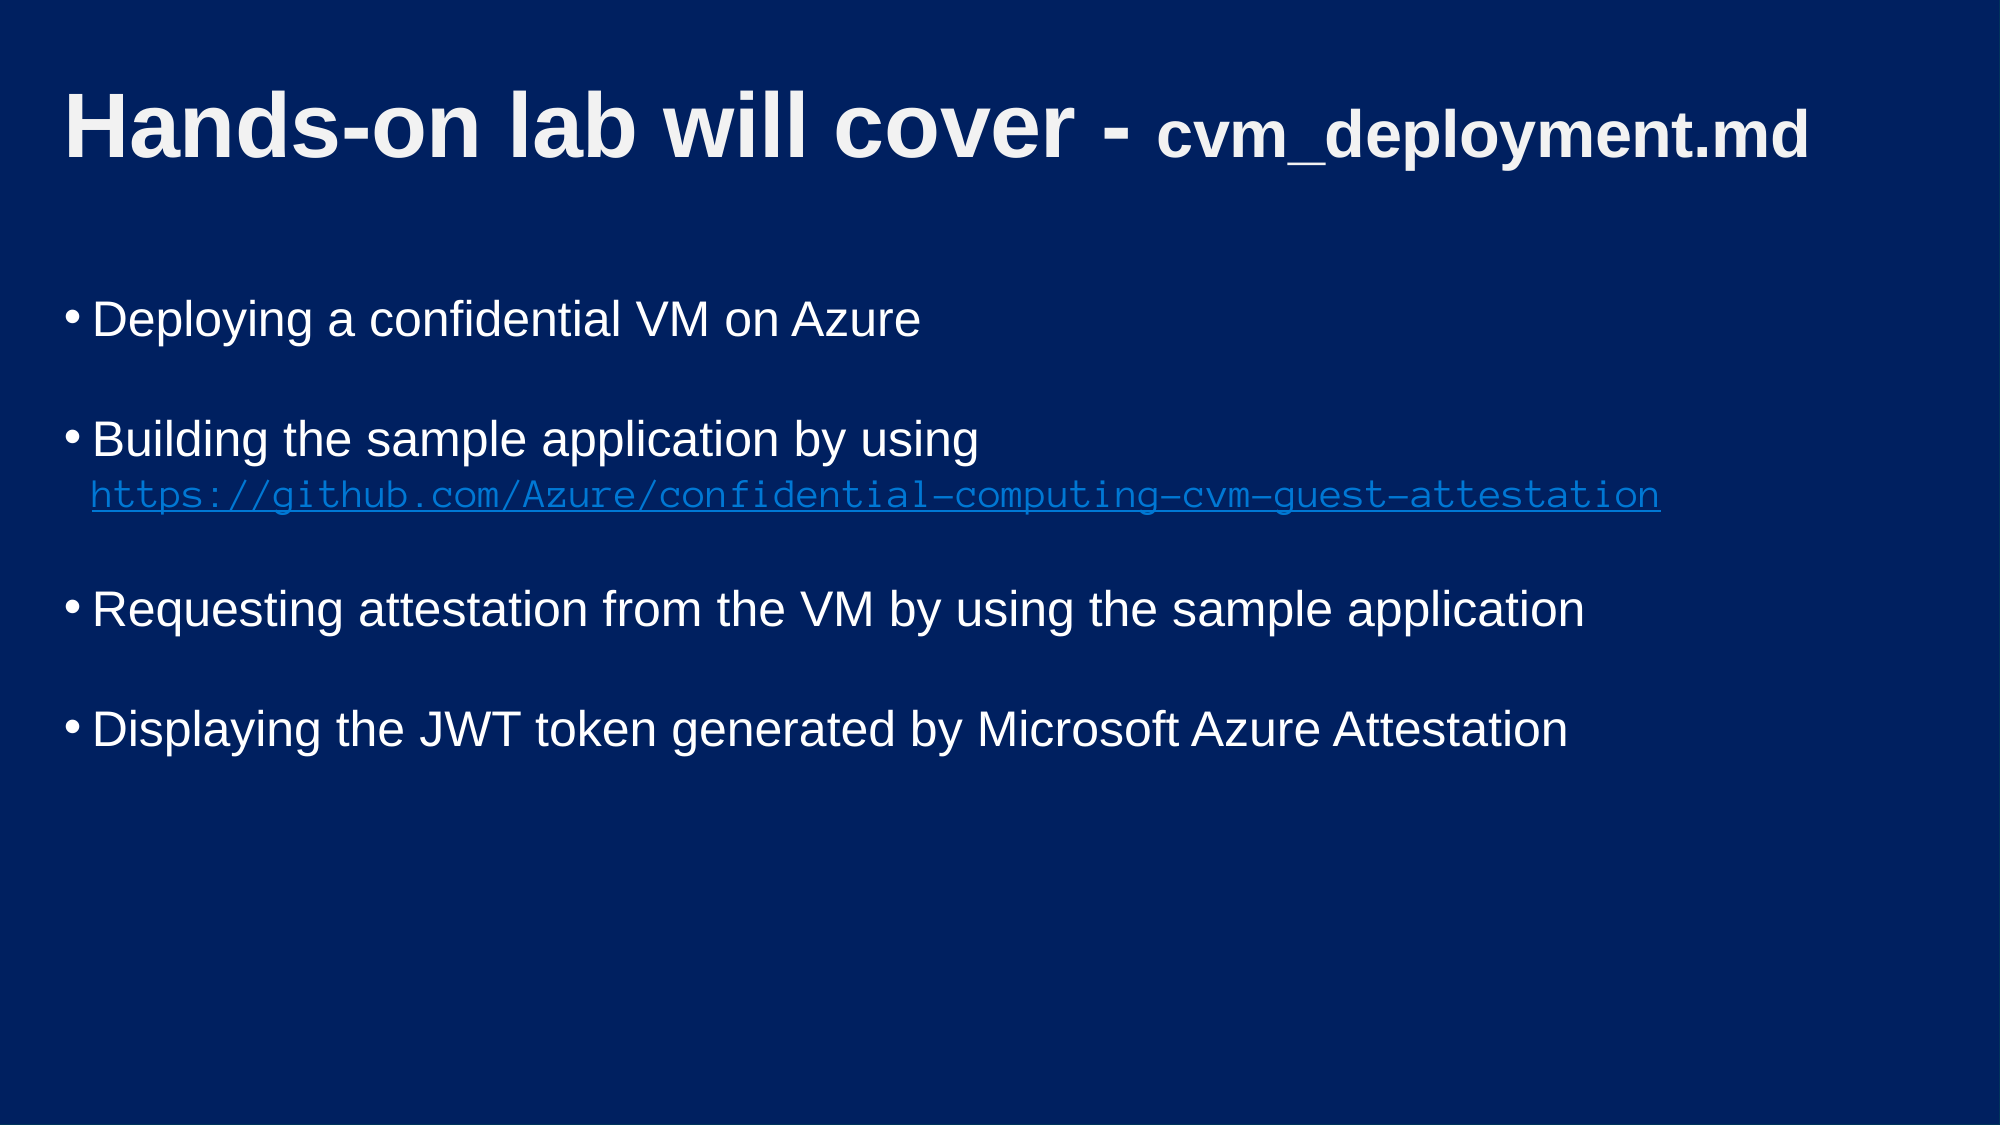

Hands-on lab will cover - cvm_deployment.md

Deploying a confidential VM on Azure

Building the sample application by using
https://github.com/Azure/confidential-computing-cvm-guest-attestation

Requesting attestation from the VM by using the sample application

Displaying the JWT token generated by Microsoft Azure Attestation